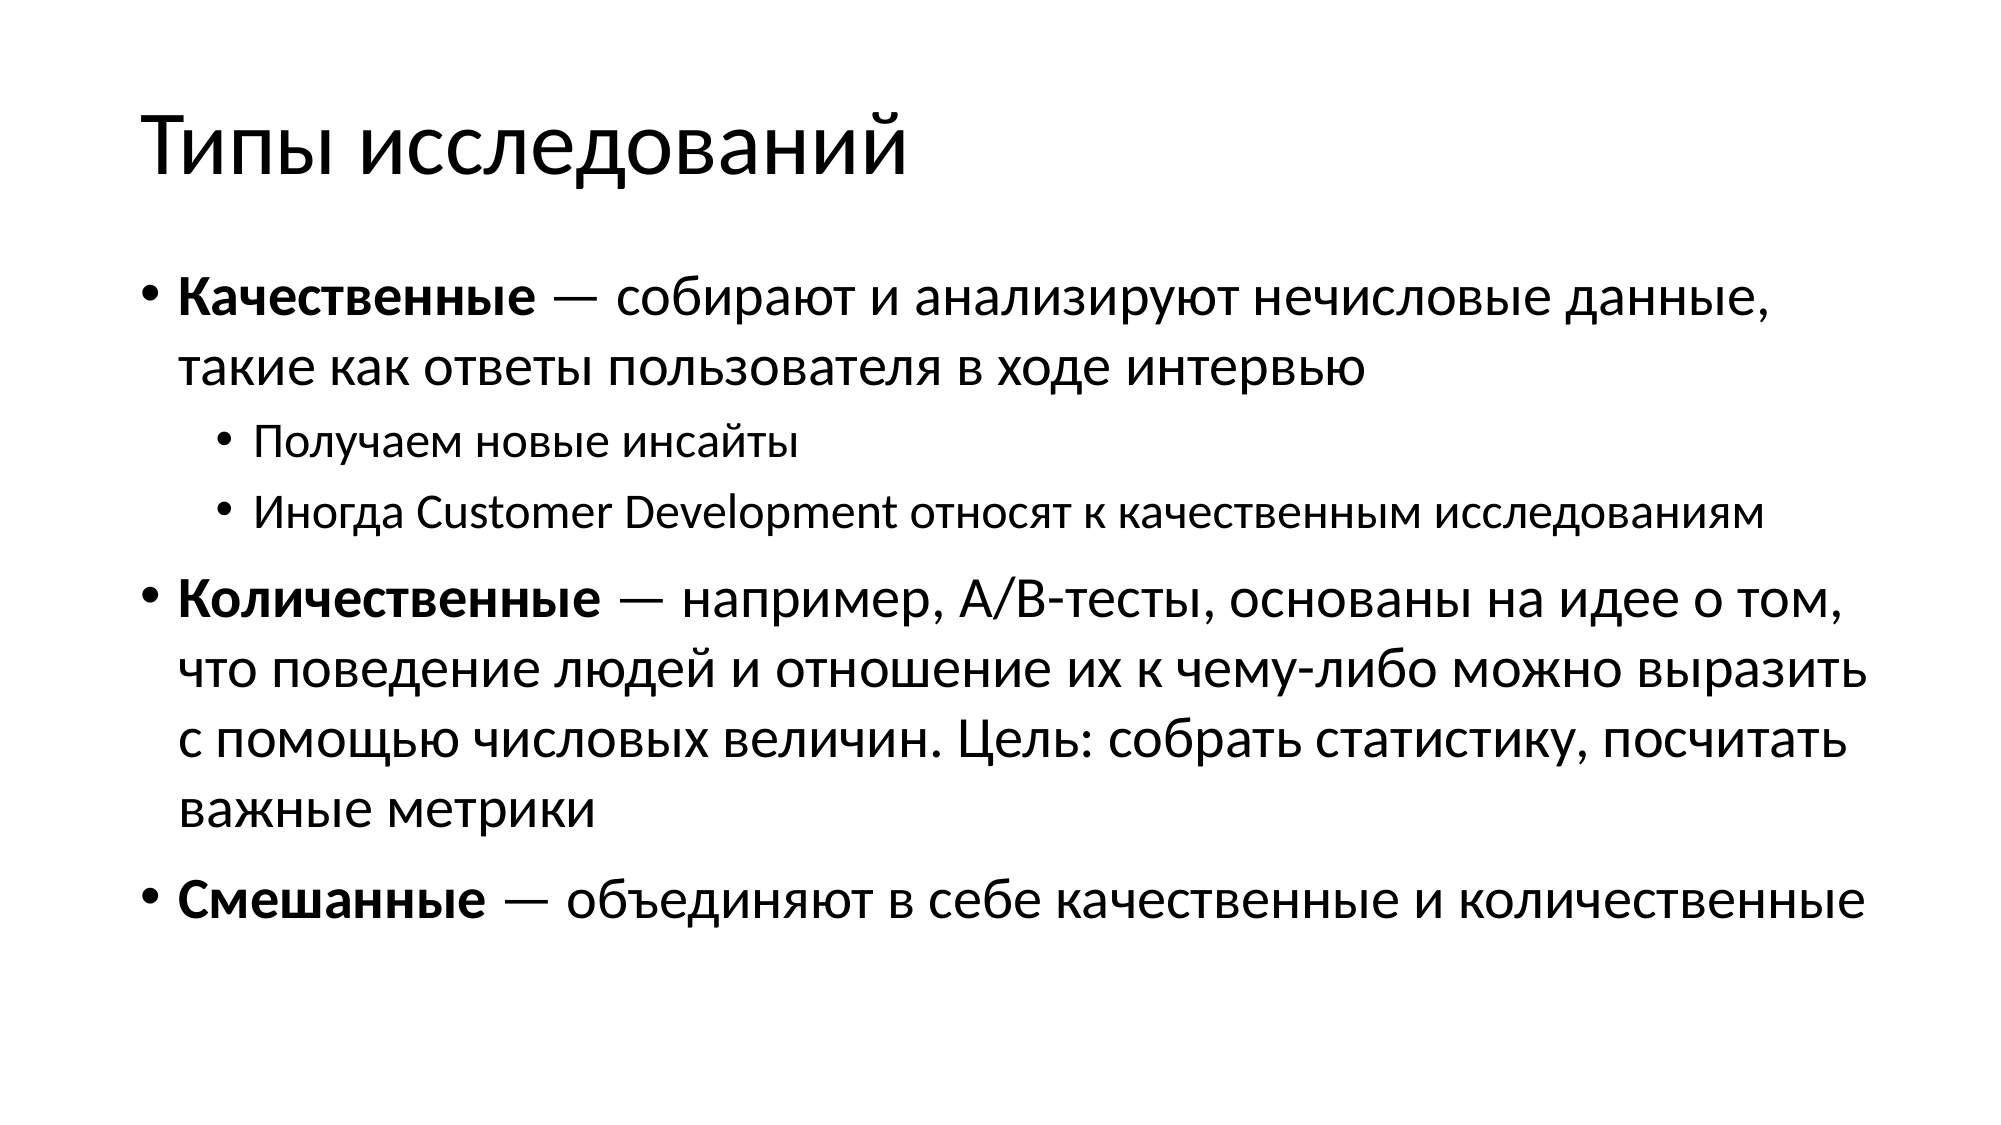

# Типы исследований
Качественные — собирают и анализируют нечисловые данные, такие как ответы пользователя в ходе интервью
Получаем новые инсайты
Иногда Customer Development относят к качественным исследованиям
Количественные — например, A/B-тесты, основаны на идее о том, что поведение людей и отношение их к чему-либо можно выразить с помощью числовых величин. Цель: собрать статистику, посчитать важные метрики
Смешанные — объединяют в себе качественные и количественные